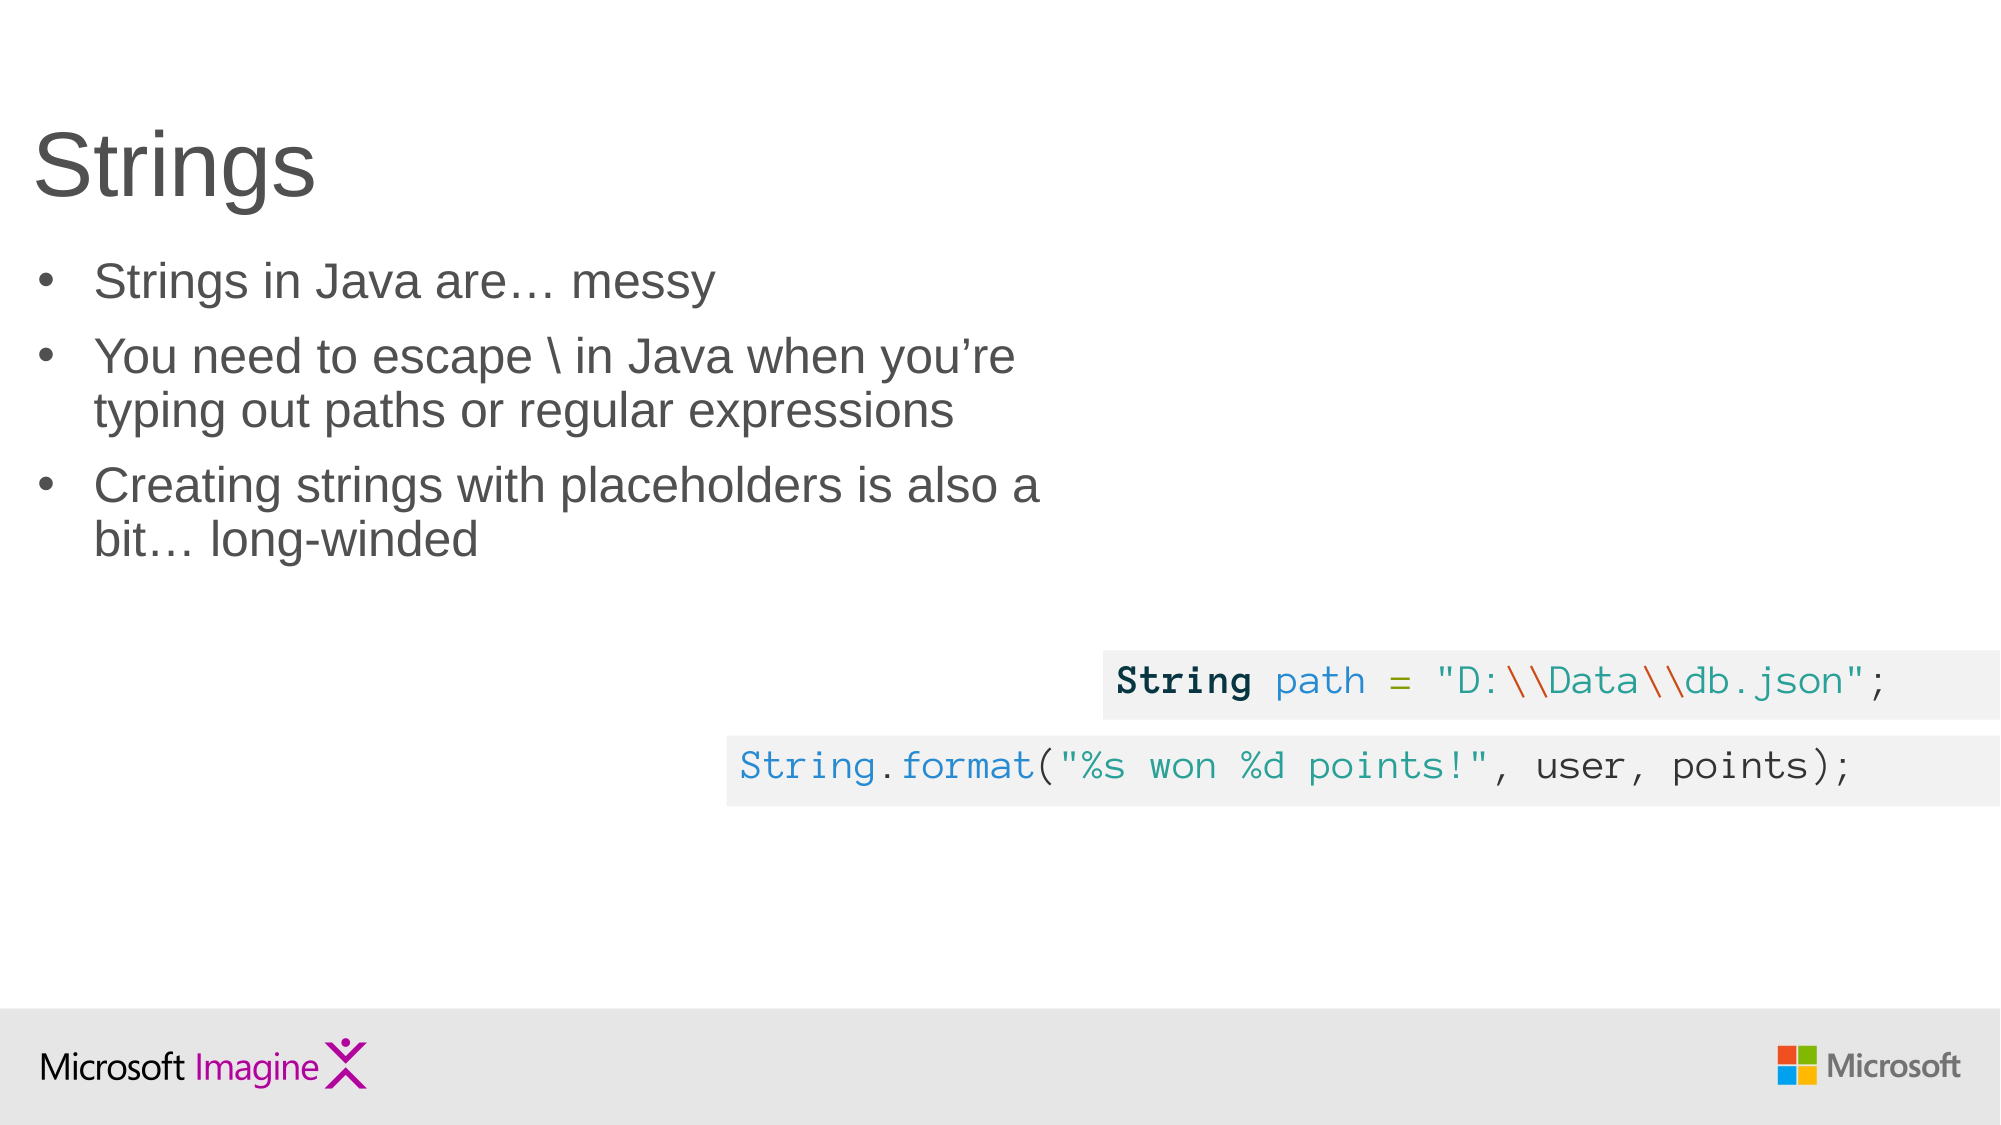

# Strings
Strings in Java are… messy
You need to escape \ in Java when you’re typing out paths or regular expressions
Creating strings with placeholders is also a bit… long-winded
String path = "D:\\Data\\db.json";
String.format("%s won %d points!", user, points);